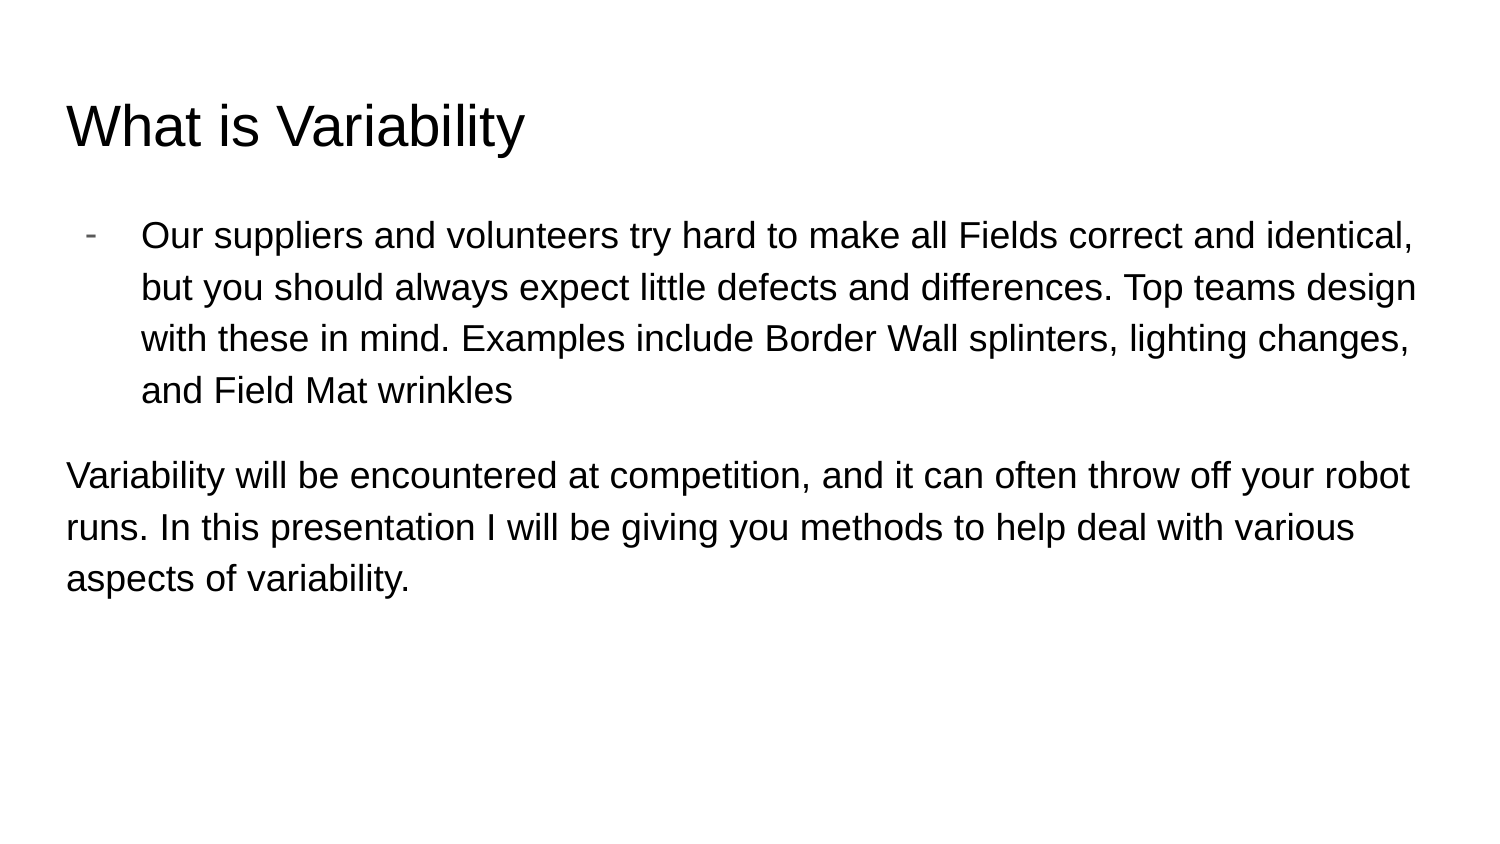

# What is Variability
Our suppliers and volunteers try hard to make all Fields correct and identical, but you should always expect little defects and differences. Top teams design with these in mind. Examples include Border Wall splinters, lighting changes, and Field Mat wrinkles
Variability will be encountered at competition, and it can often throw off your robot runs. In this presentation I will be giving you methods to help deal with various aspects of variability.